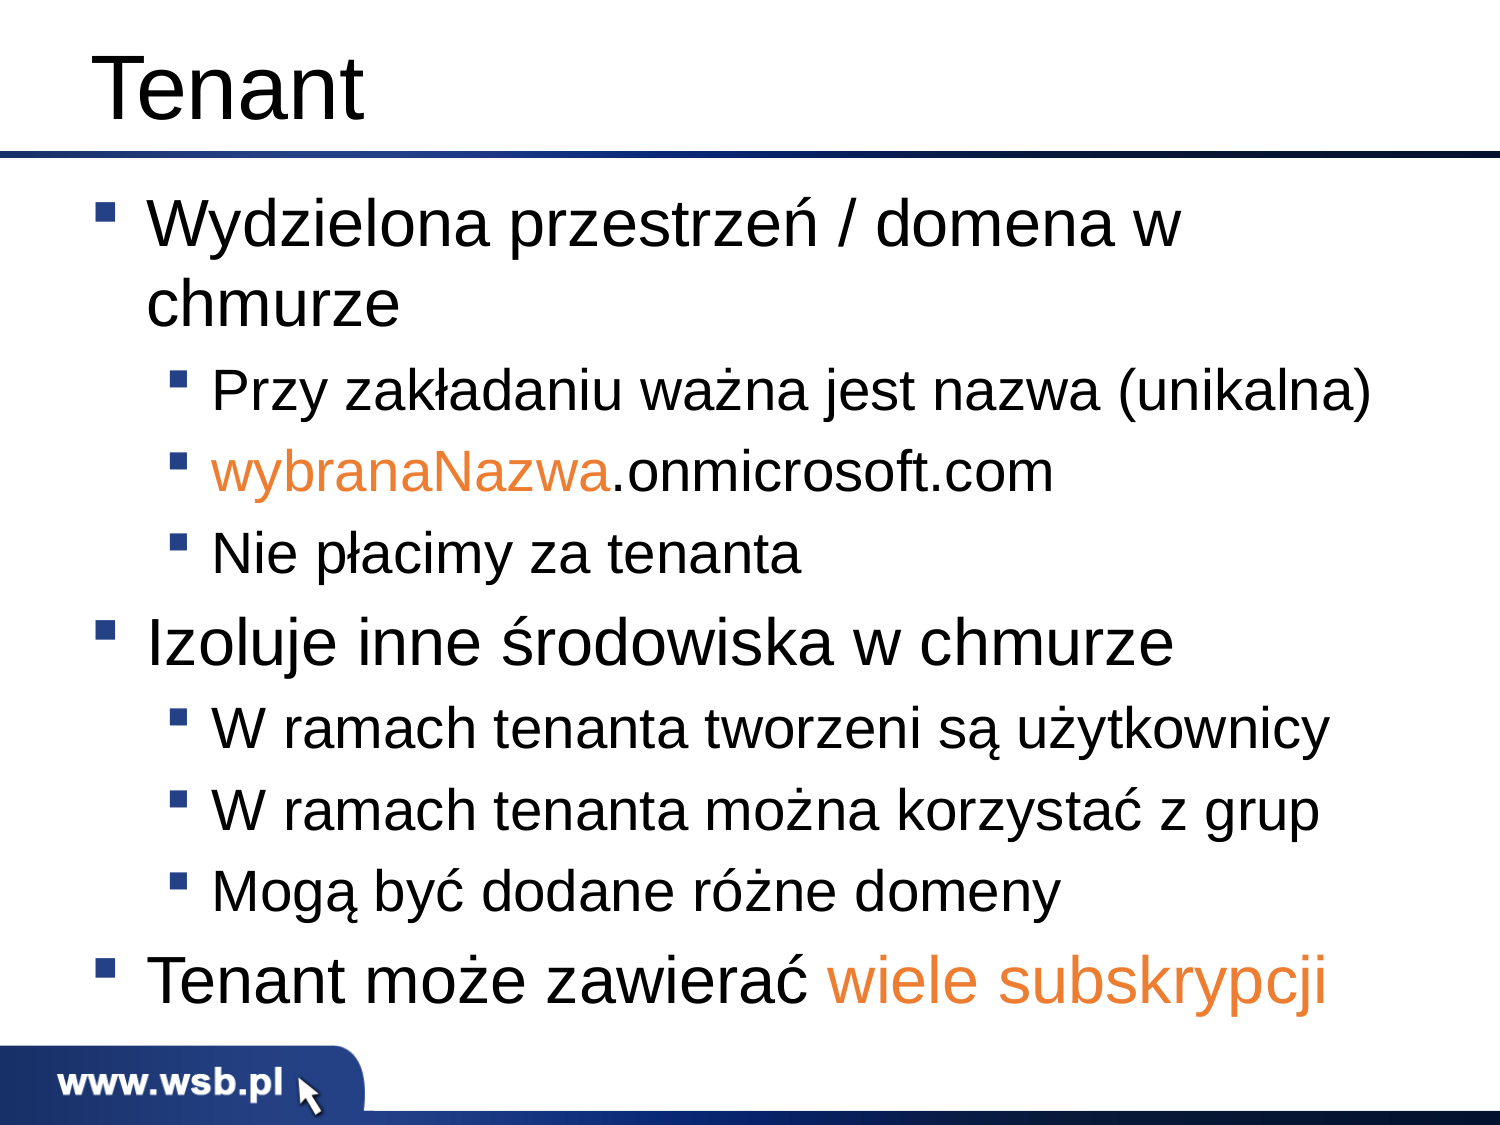

# Tenant
Wydzielona przestrzeń / domena w chmurze
Przy zakładaniu ważna jest nazwa (unikalna)
wybranaNazwa.onmicrosoft.com
Nie płacimy za tenanta
Izoluje inne środowiska w chmurze
W ramach tenanta tworzeni są użytkownicy
W ramach tenanta można korzystać z grup
Mogą być dodane różne domeny
Tenant może zawierać wiele subskrypcji